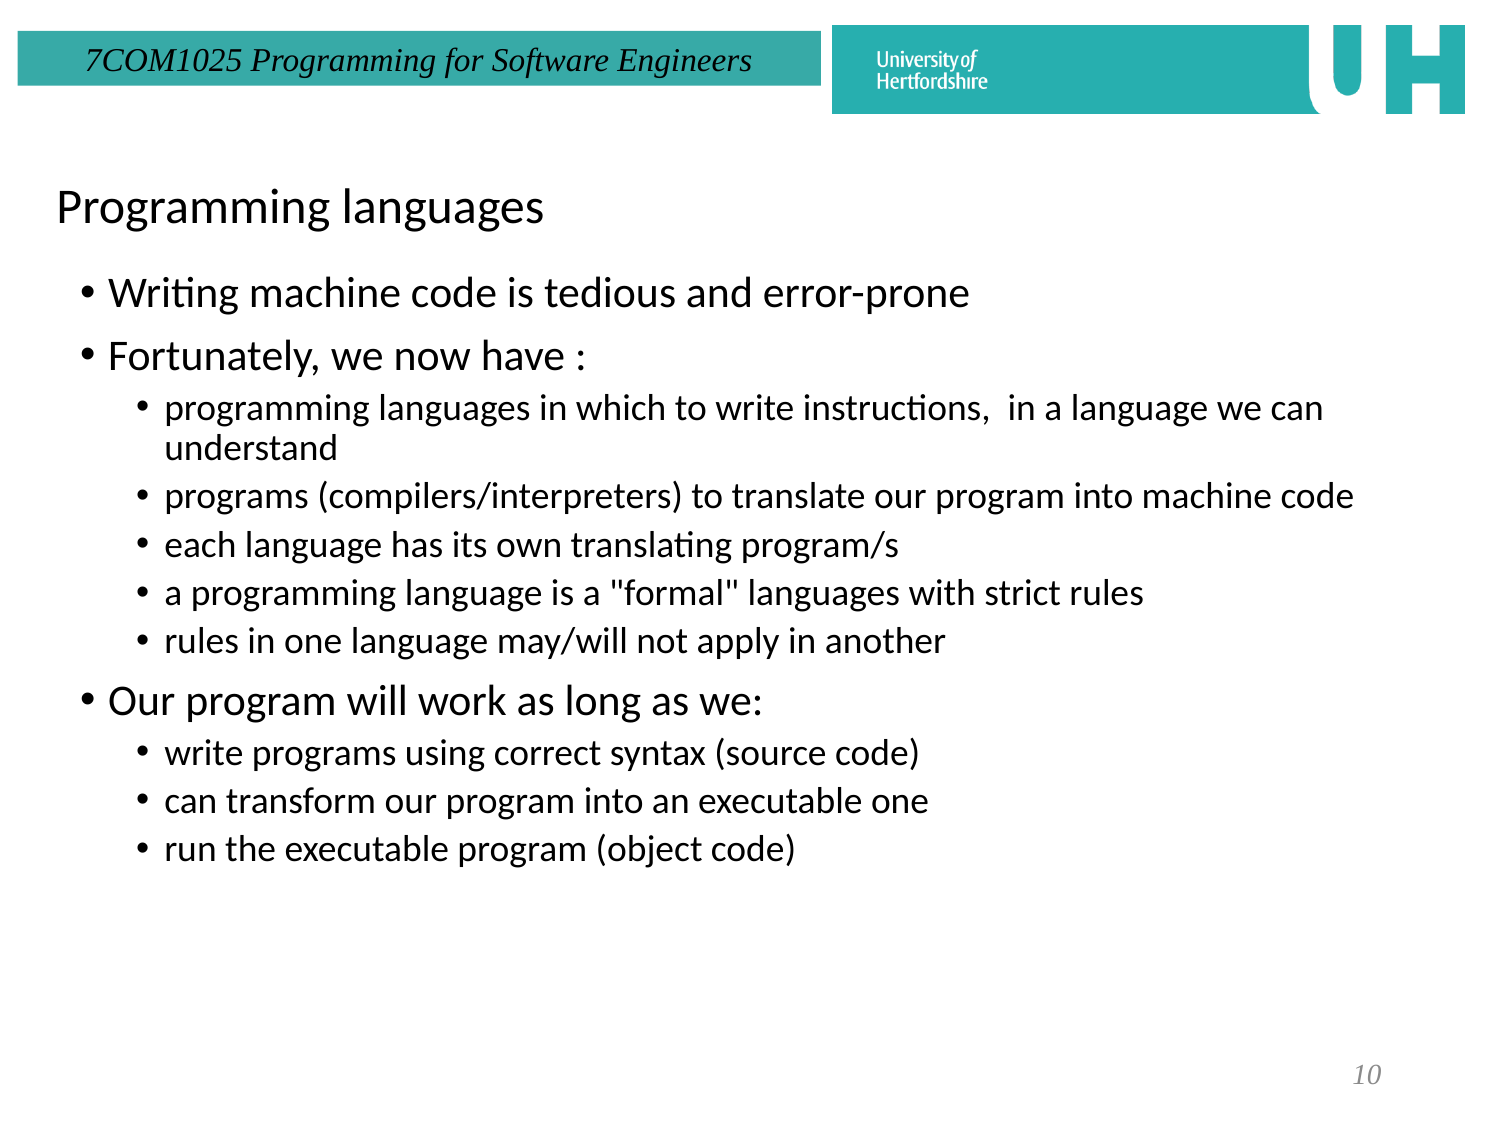

Programming languages
Writing machine code is tedious and error-prone
Fortunately, we now have :
programming languages in which to write instructions,  in a language we can understand
programs (compilers/interpreters) to translate our program into machine code
each language has its own translating program/s
a programming language is a "formal" languages with strict rules
rules in one language may/will not apply in another
Our program will work as long as we:
write programs using correct syntax (source code)
can transform our program into an executable one
run the executable program (object code)
10